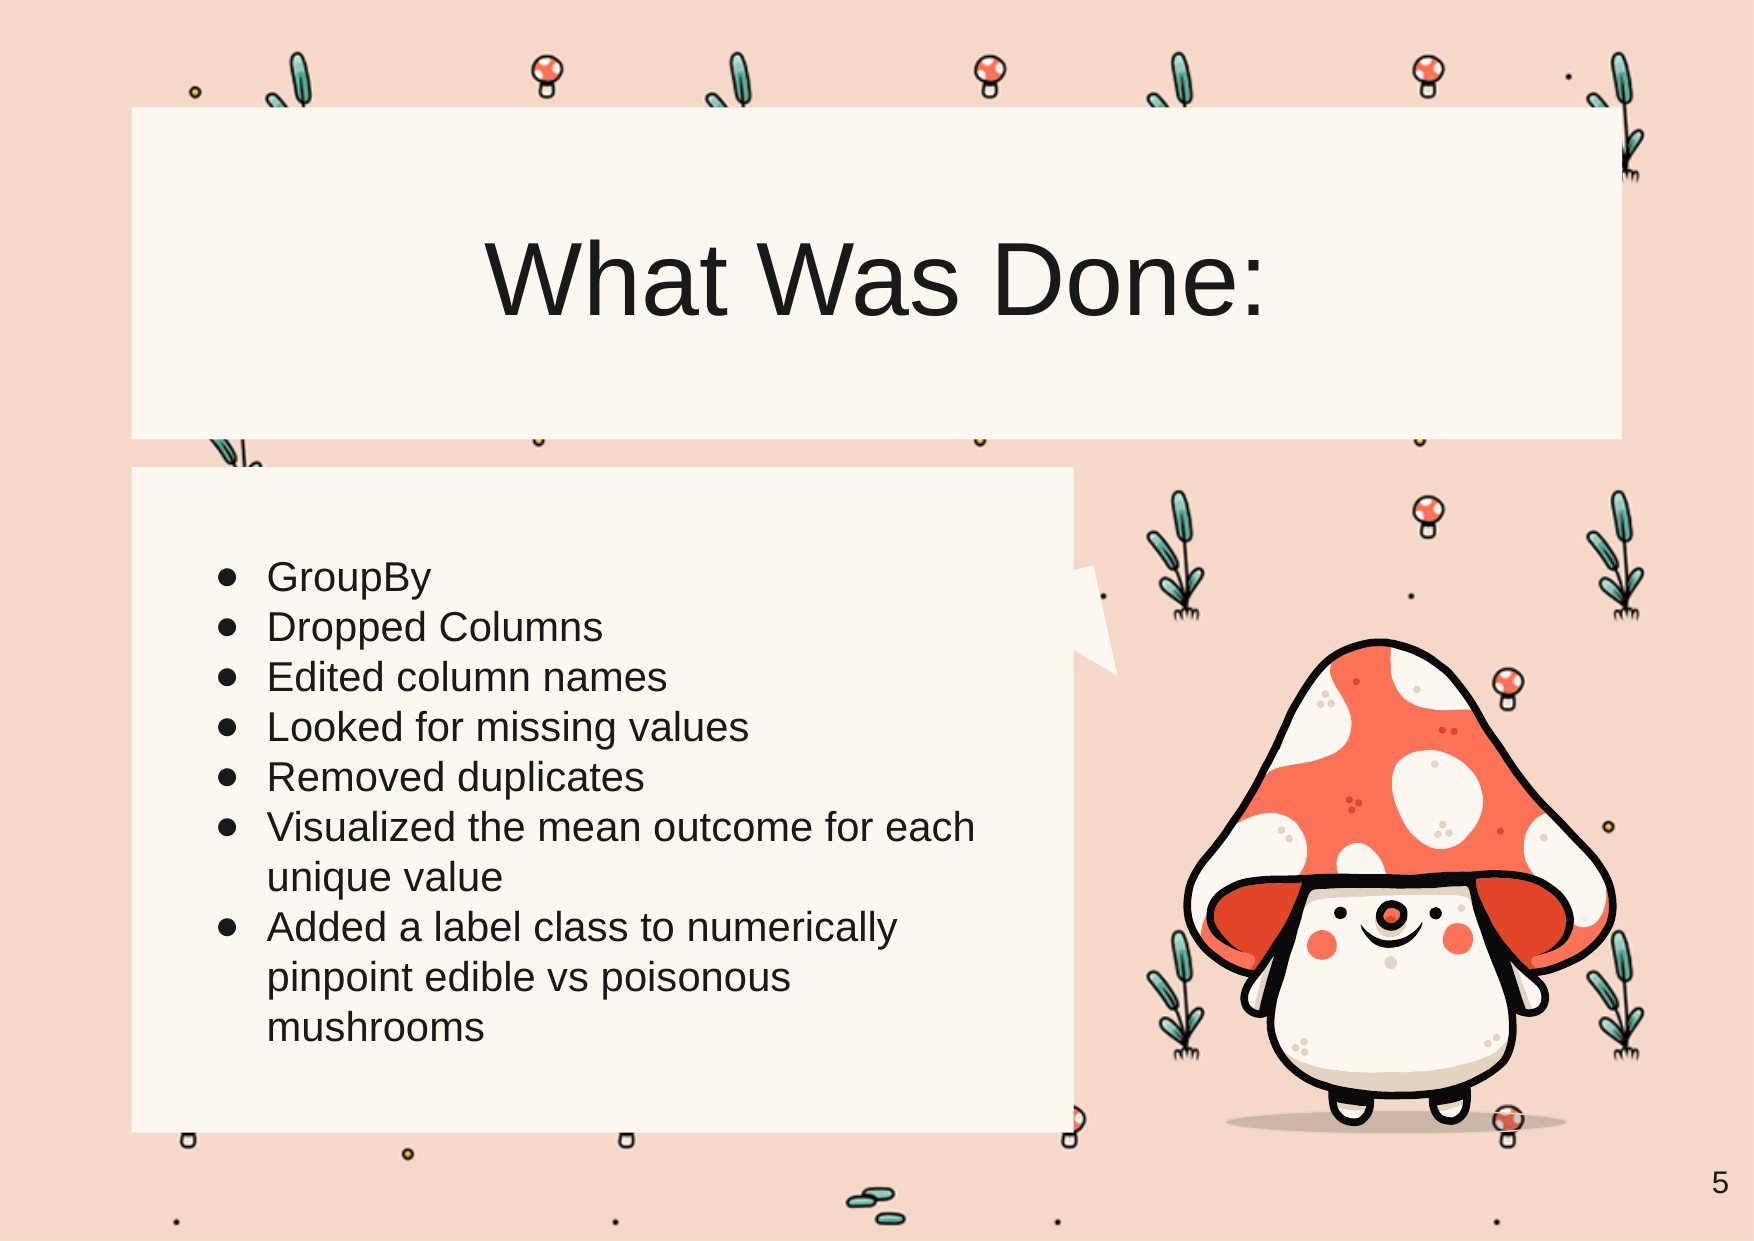

# What Was Done:
GroupBy
Dropped Columns
Edited column names
Looked for missing values
Removed duplicates
Visualized the mean outcome for each unique value
Added a label class to numerically pinpoint edible vs poisonous mushrooms

5